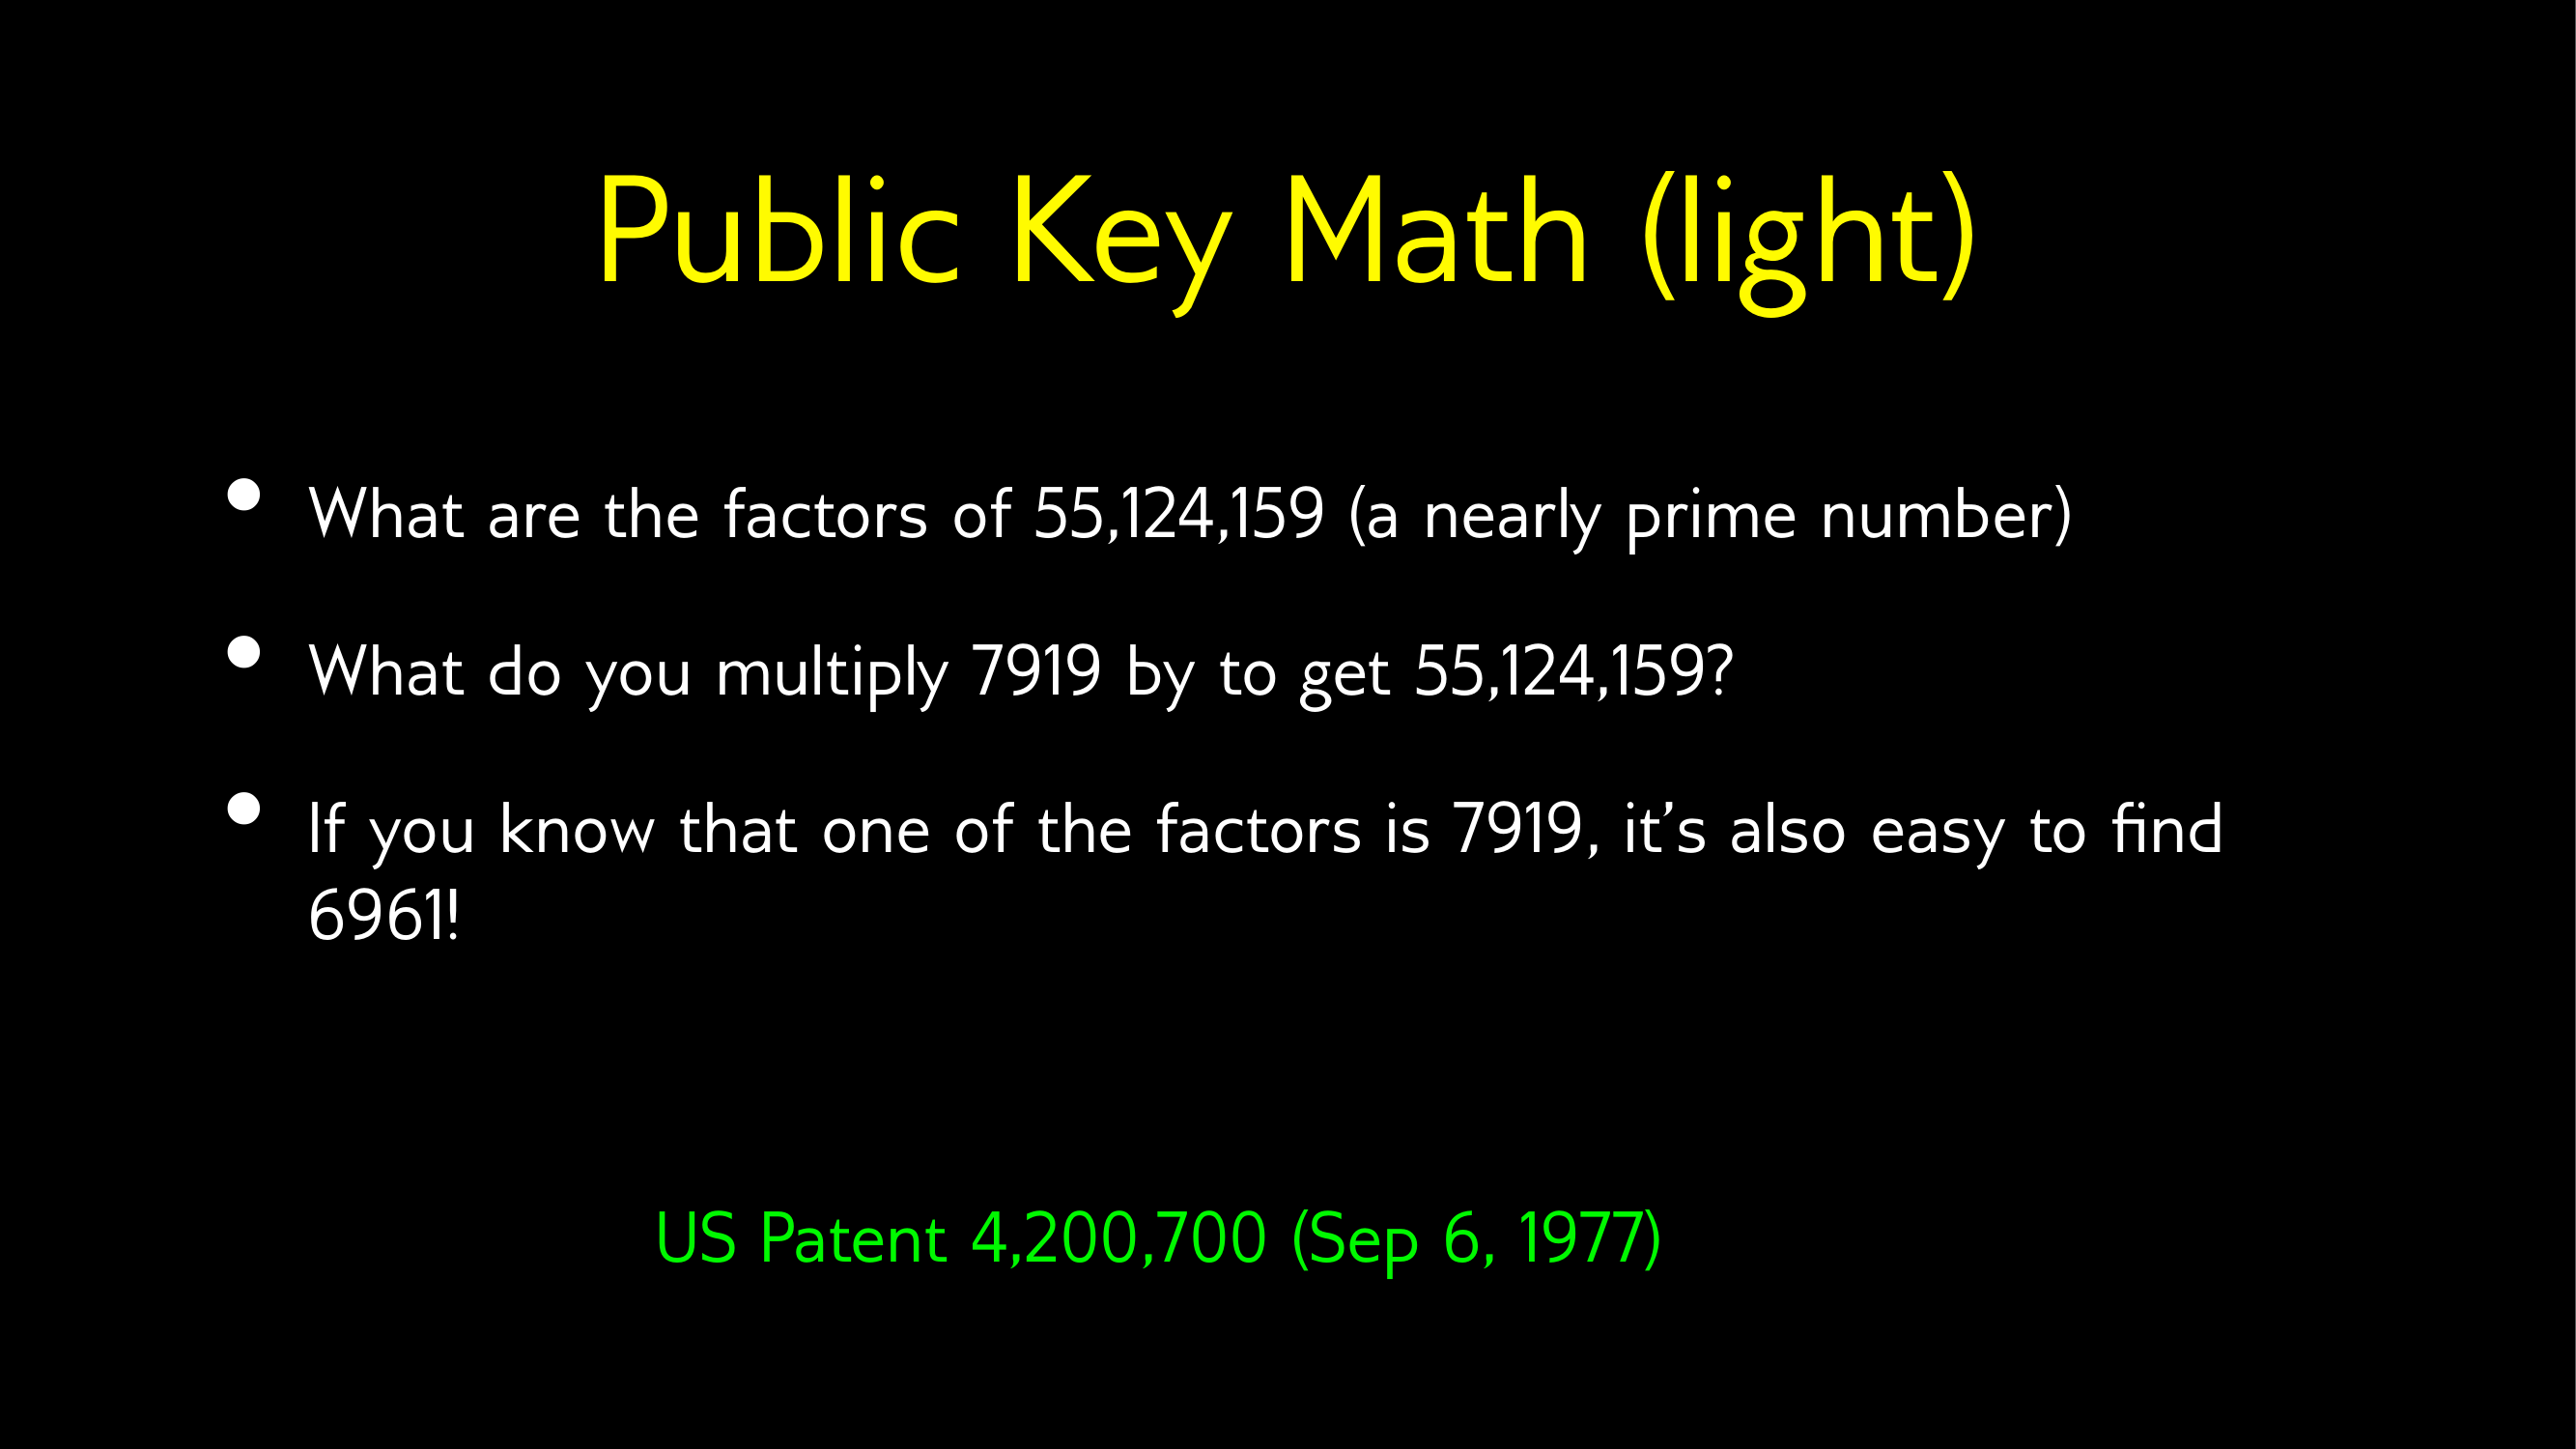

# Public Key Math (light)
What are the factors of 55,124,159 (a nearly prime number)
What do you multiply 7919 by to get 55,124,159?
If you know that one of the factors is 7919, it’s also easy to find 6961!
US Patent 4,200,700 (Sep 6, 1977)